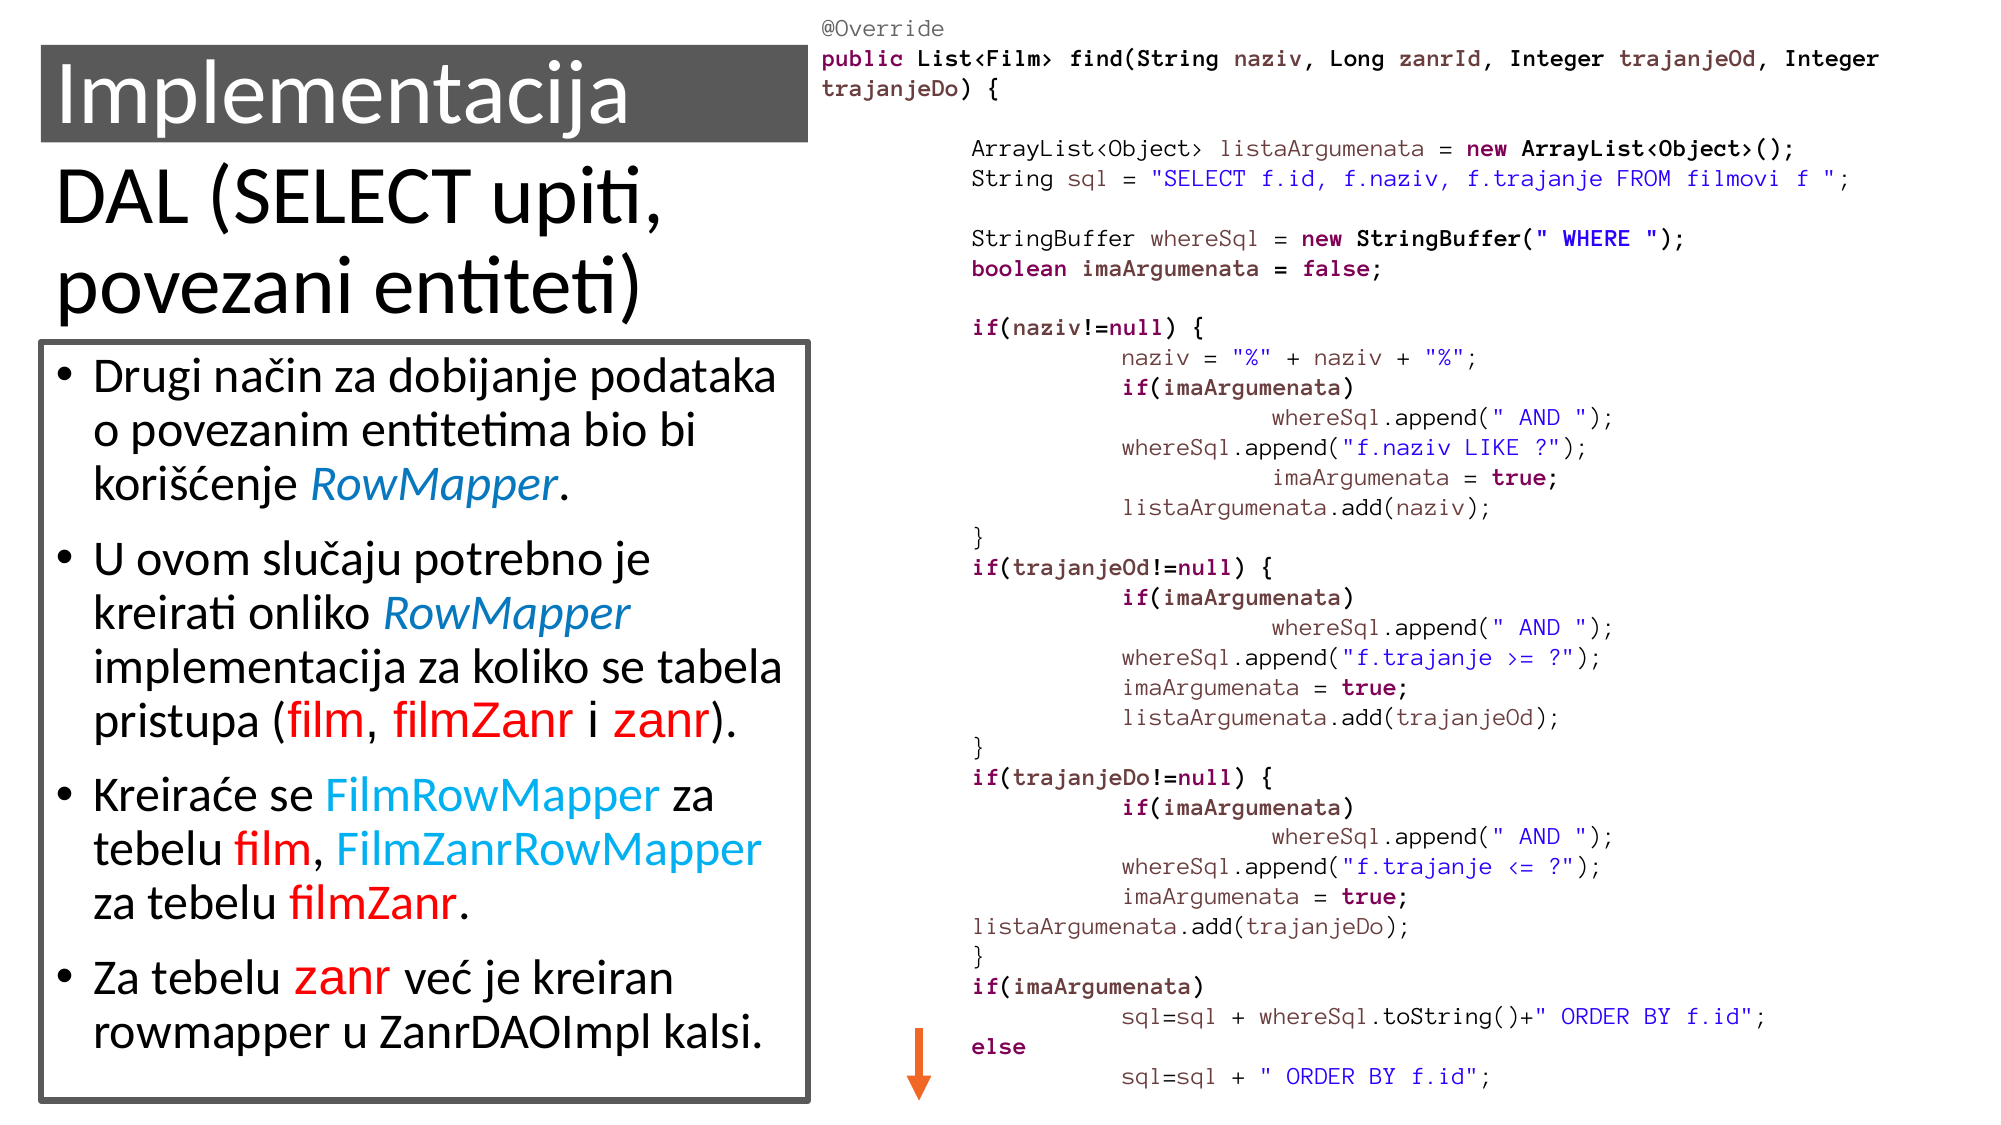

@Override
public List<Film> find(String naziv, Long zanrId, Integer trajanjeOd, Integer trajanjeDo) {

	ArrayList<Object> listaArgumenata = new ArrayList<Object>();
	String sql = "SELECT f.id, f.naziv, f.trajanje FROM filmovi f ";

	StringBuffer whereSql = new StringBuffer(" WHERE ");
	boolean imaArgumenata = false;

	if(naziv!=null) {
		naziv = "%" + naziv + "%";
		if(imaArgumenata)
			whereSql.append(" AND ");
		whereSql.append("f.naziv LIKE ?");
			imaArgumenata = true;
		listaArgumenata.add(naziv);
	}
	if(trajanjeOd!=null) {
		if(imaArgumenata)
			whereSql.append(" AND ");
		whereSql.append("f.trajanje >= ?");
		imaArgumenata = true;
		listaArgumenata.add(trajanjeOd);
	}
	if(trajanjeDo!=null) {
		if(imaArgumenata)
			whereSql.append(" AND ");
		whereSql.append("f.trajanje <= ?");
		imaArgumenata = true;
	listaArgumenata.add(trajanjeDo);
	}
 	if(imaArgumenata)
		sql=sql + whereSql.toString()+" ORDER BY f.id";
	else
		sql=sql + " ORDER BY f.id";
# Implementacija
DAL (SELECT upiti, povezani entiteti)
Drugi način za dobijanje podataka o povezanim entitetima bio bi korišćenje RowMapper.
U ovom slučaju potrebno je kreirati onliko RowMapper implementacija za koliko se tabela pristupa (film, filmZanr i zanr).
Kreiraće se FilmRowMapper za tebelu film, FilmZanrRowMapper  za tebelu filmZanr.
Za tebelu zanr već je kreiran rowmapper u ZanrDAOImpl kalsi.